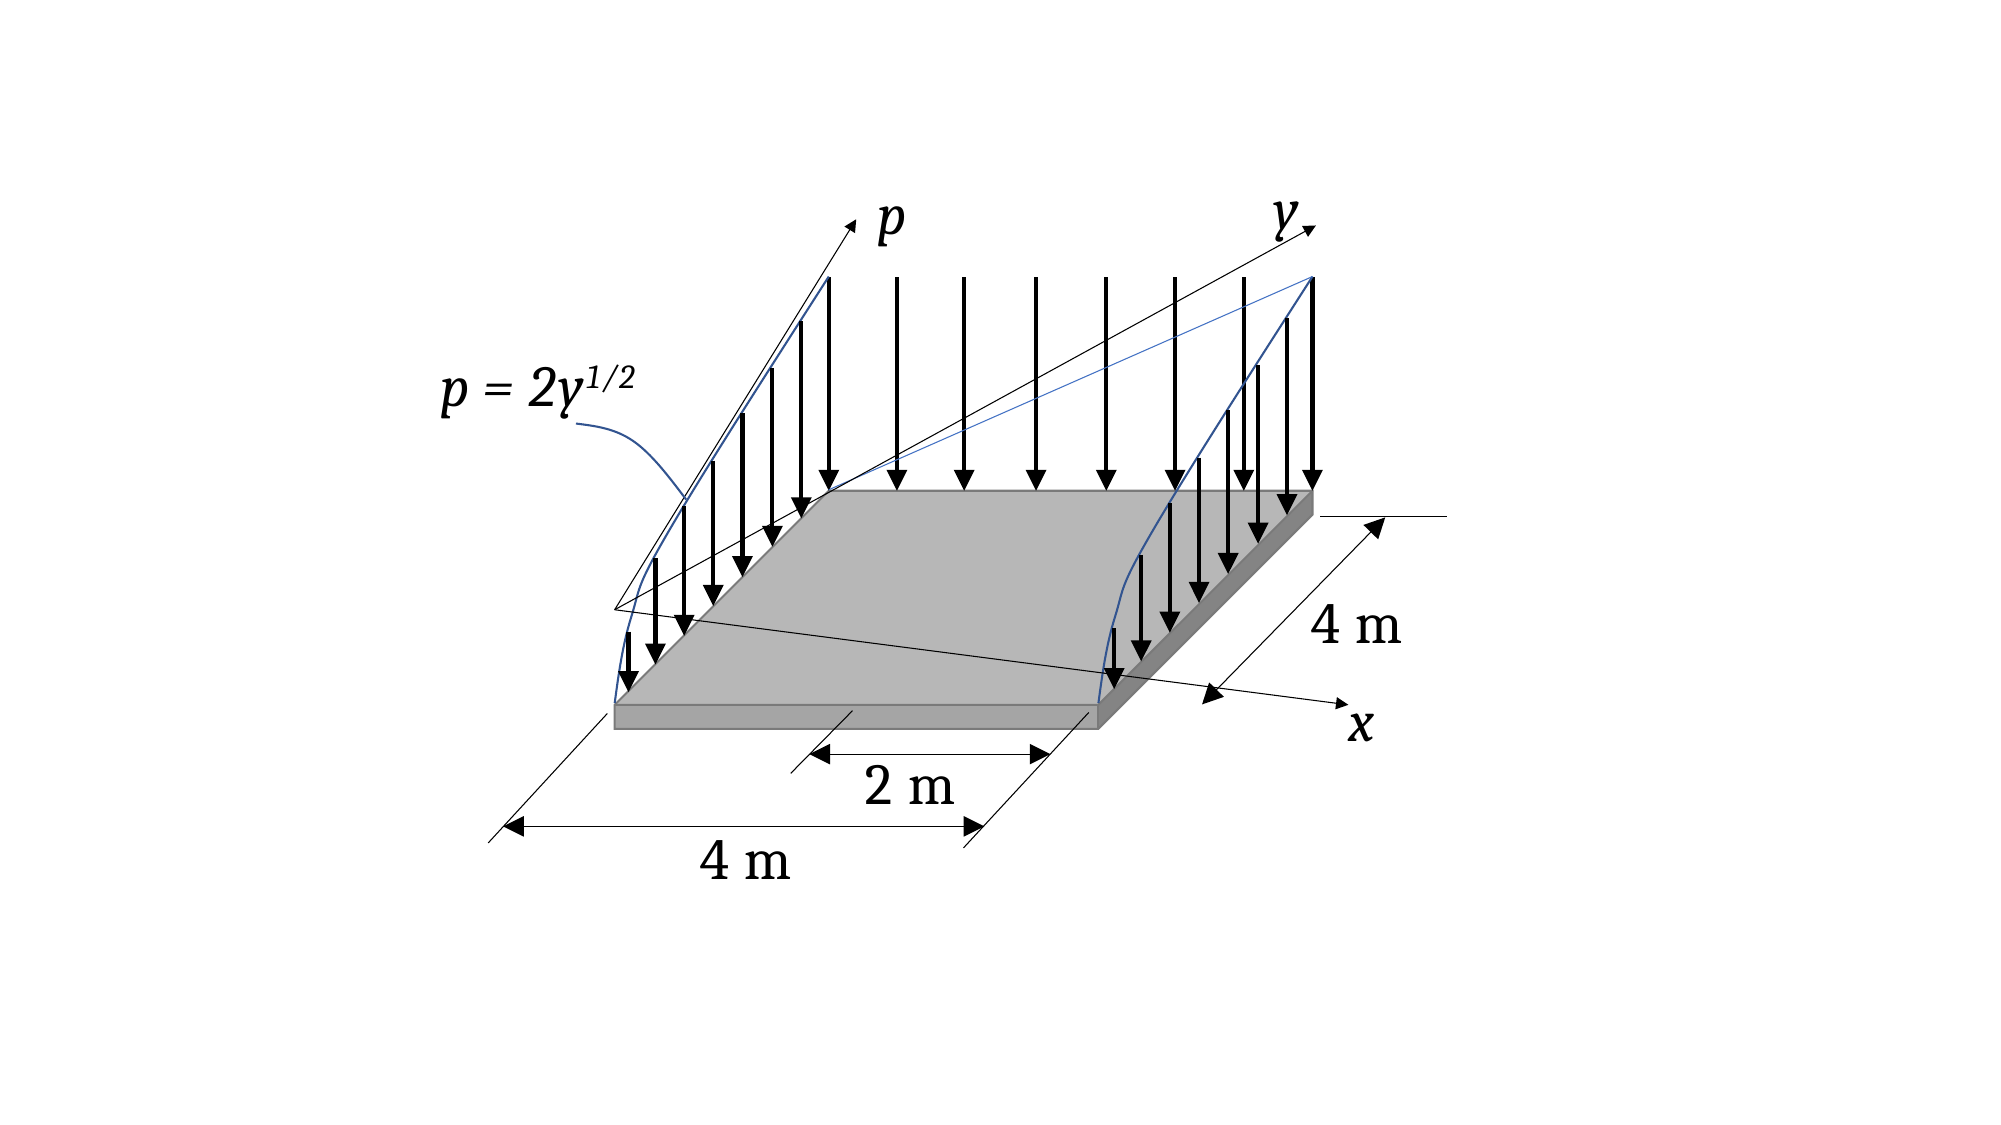

y
p

p = 2y1/2

4 m
x
2 m
4 m